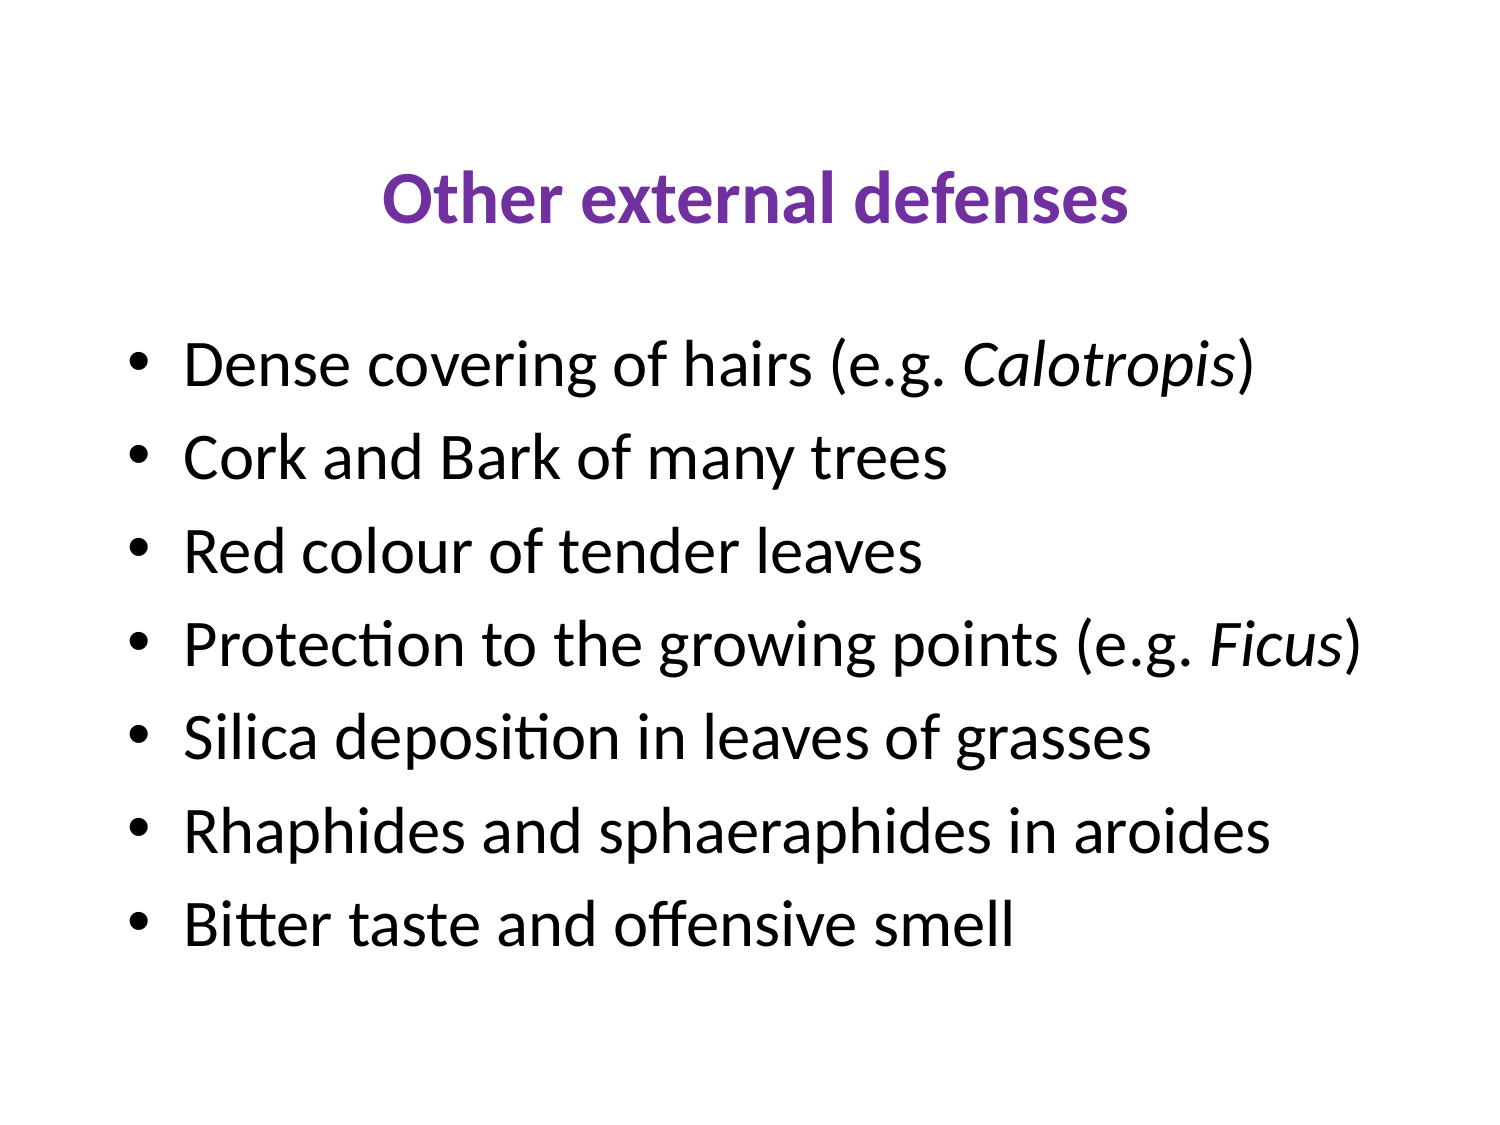

# Other external defenses
Dense covering of hairs (e.g. Calotropis)
Cork and Bark of many trees
Red colour of tender leaves
Protection to the growing points (e.g. Ficus)
Silica deposition in leaves of grasses
Rhaphides and sphaeraphides in aroides
Bitter taste and offensive smell